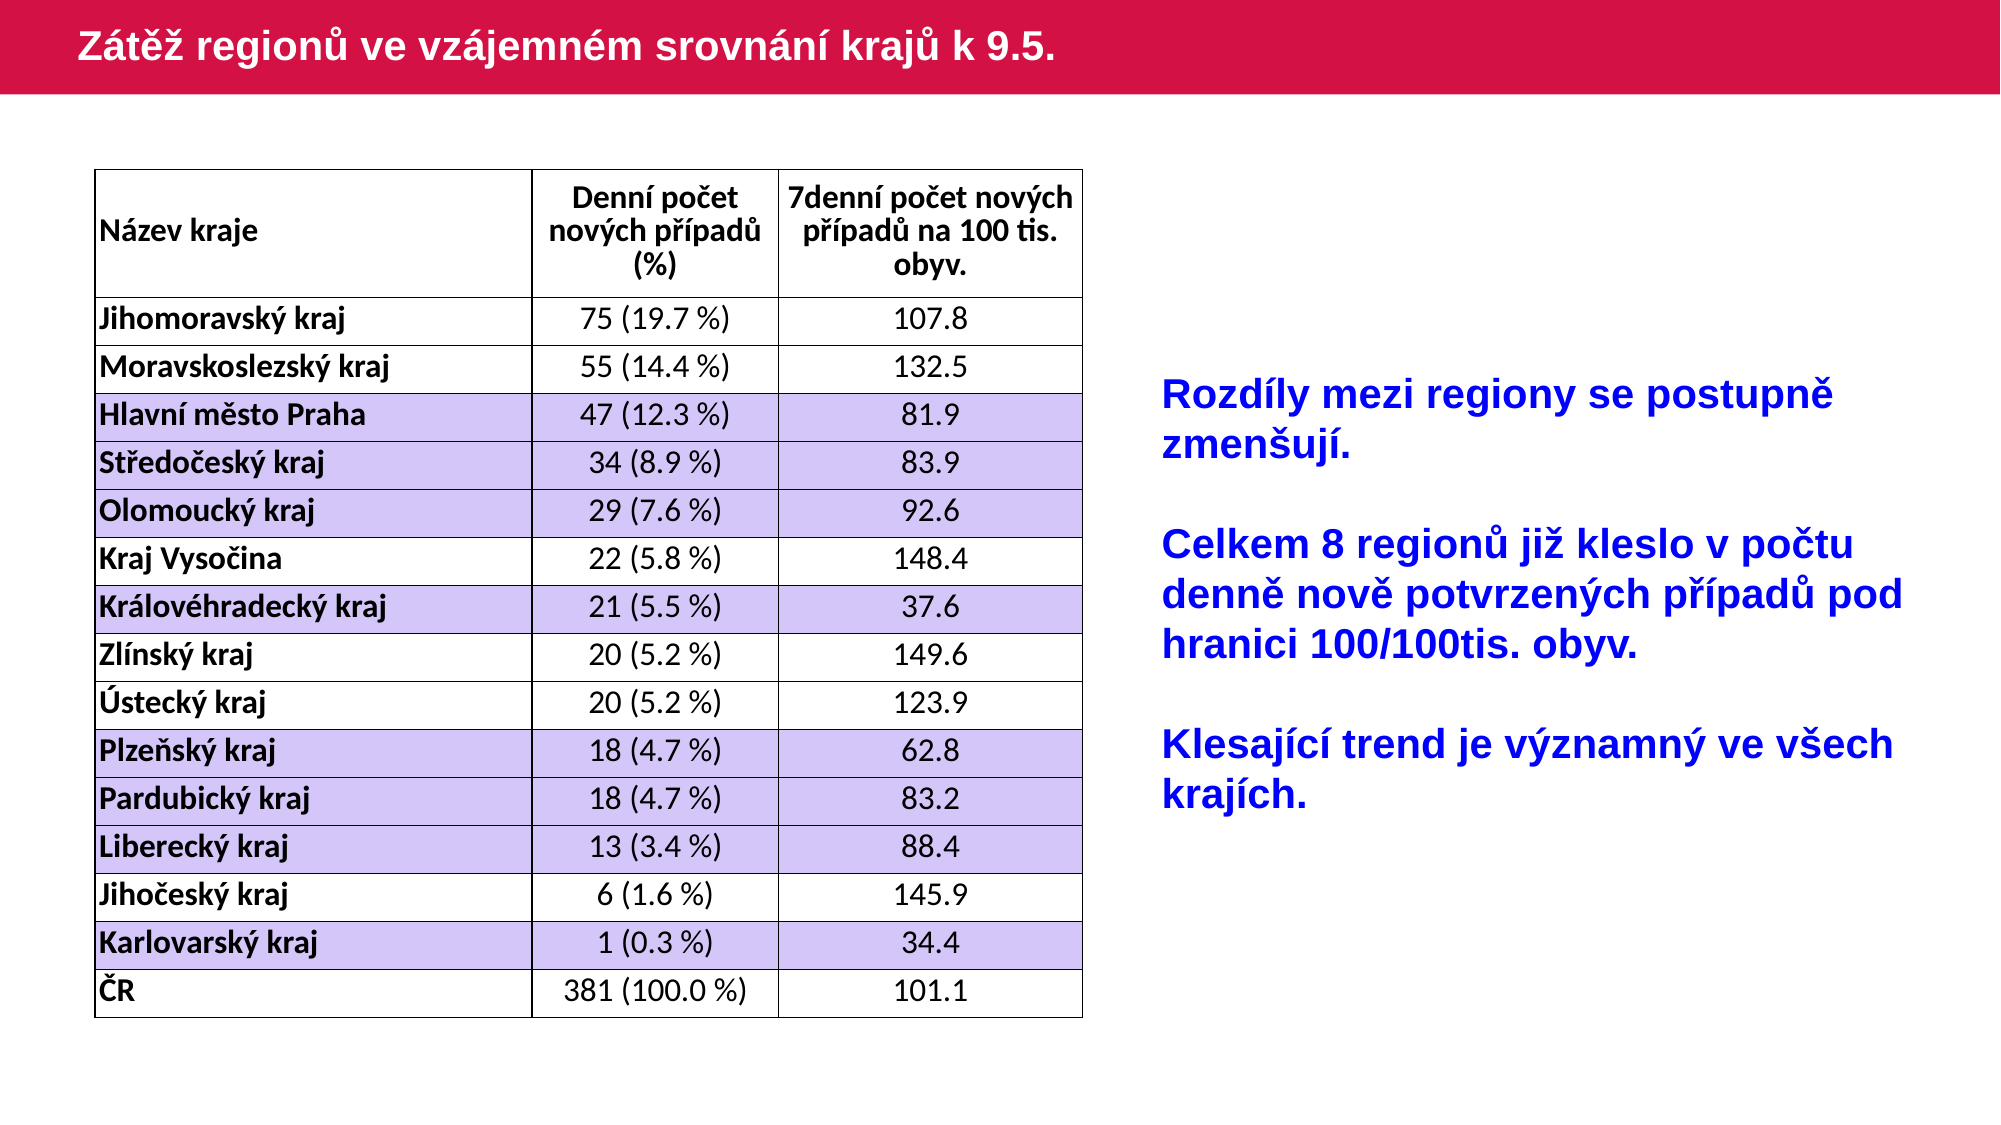

# Zátěž regionů ve vzájemném srovnání krajů k 9.5.
| Název kraje | Denní počet nových případů (%) | 7denní počet nových případů na 100 tis. obyv. |
| --- | --- | --- |
| Jihomoravský kraj | 75 (19.7 %) | 107.8 |
| Moravskoslezský kraj | 55 (14.4 %) | 132.5 |
| Hlavní město Praha | 47 (12.3 %) | 81.9 |
| Středočeský kraj | 34 (8.9 %) | 83.9 |
| Olomoucký kraj | 29 (7.6 %) | 92.6 |
| Kraj Vysočina | 22 (5.8 %) | 148.4 |
| Královéhradecký kraj | 21 (5.5 %) | 37.6 |
| Zlínský kraj | 20 (5.2 %) | 149.6 |
| Ústecký kraj | 20 (5.2 %) | 123.9 |
| Plzeňský kraj | 18 (4.7 %) | 62.8 |
| Pardubický kraj | 18 (4.7 %) | 83.2 |
| Liberecký kraj | 13 (3.4 %) | 88.4 |
| Jihočeský kraj | 6 (1.6 %) | 145.9 |
| Karlovarský kraj | 1 (0.3 %) | 34.4 |
| ČR | 381 (100.0 %) | 101.1 |
Rozdíly mezi regiony se postupně zmenšují.

Celkem 8 regionů již kleslo v počtu denně nově potvrzených případů pod hranici 100/100tis. obyv.

Klesající trend je významný ve všech krajích.